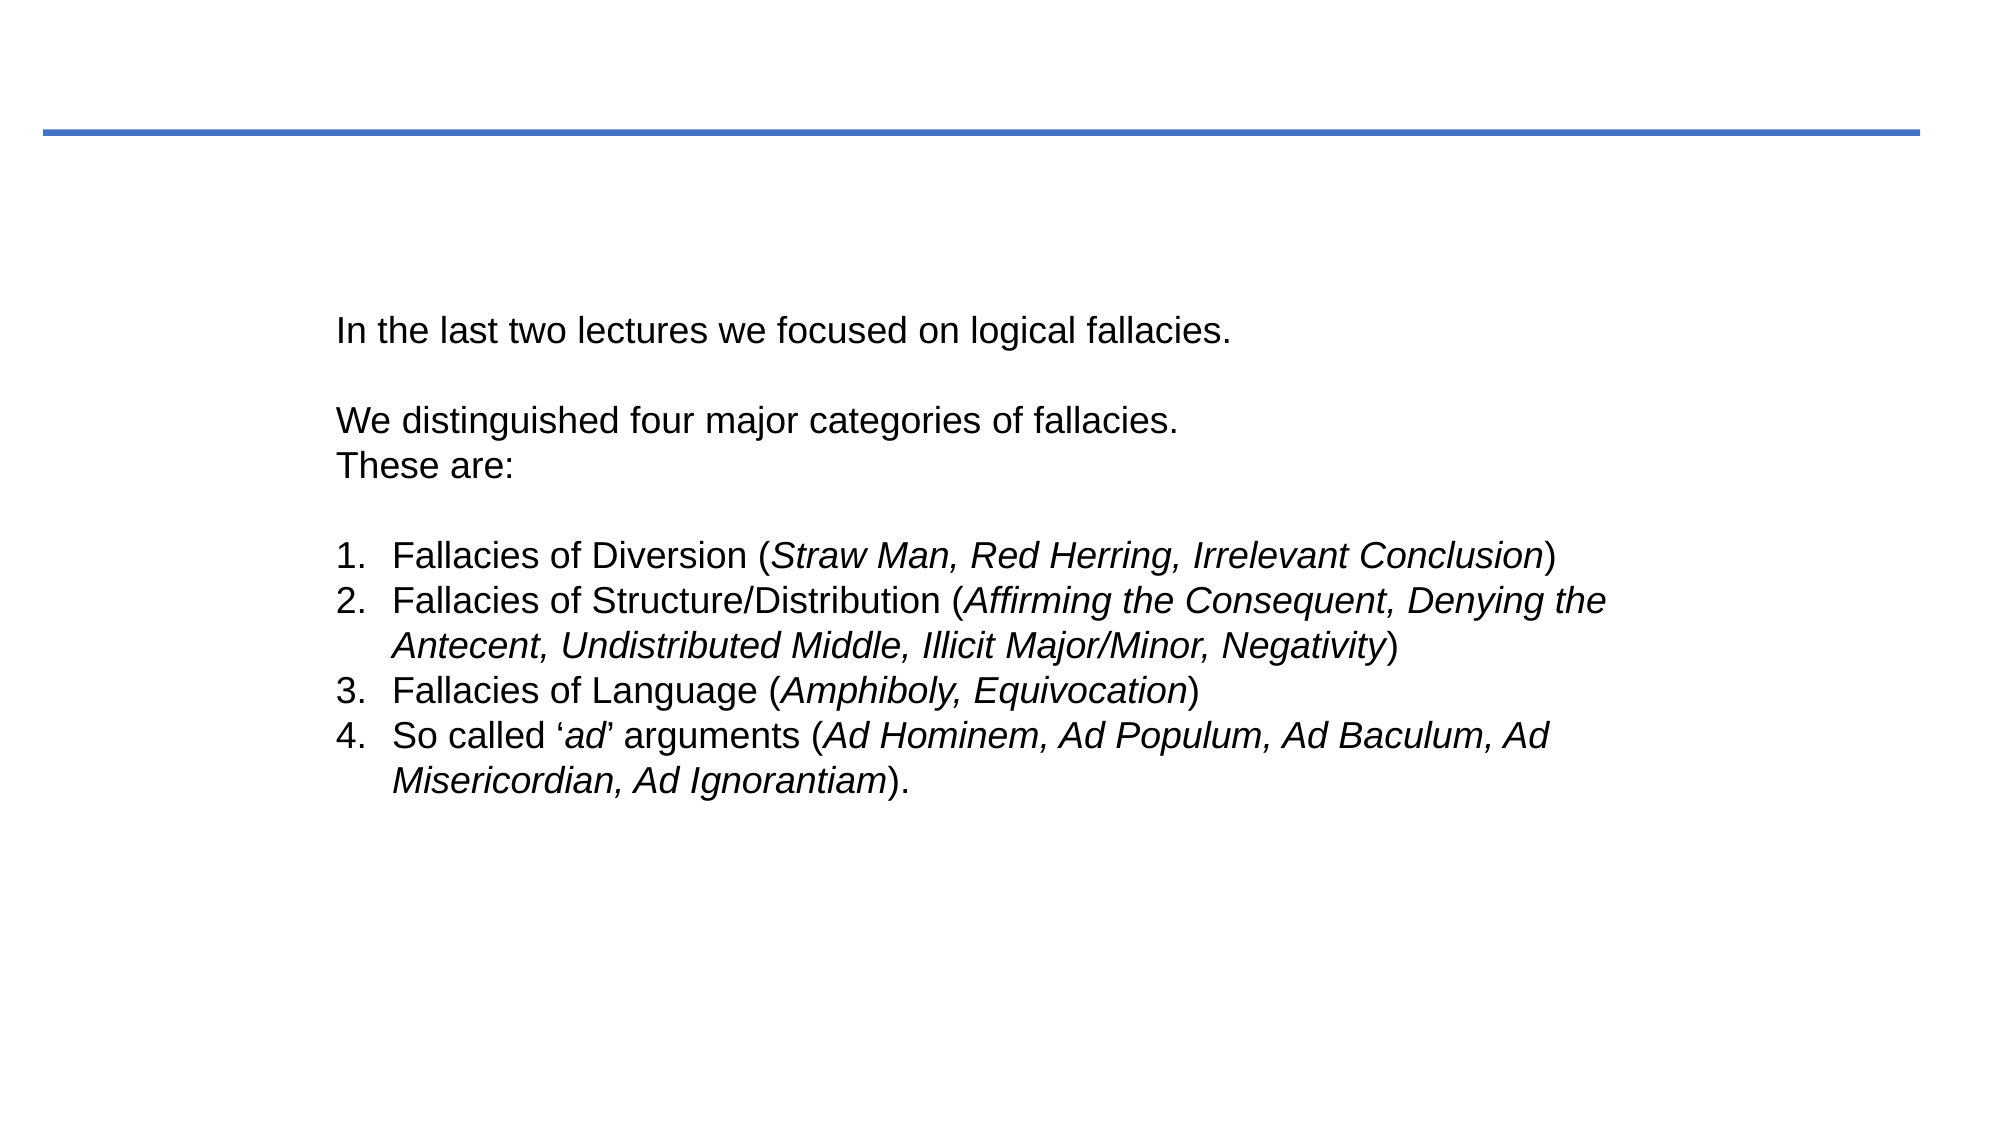

In the last two lectures we focused on logical fallacies.

We distinguished four major categories of fallacies.
These are:

Fallacies of Diversion (Straw Man, Red Herring, Irrelevant Conclusion)
Fallacies of Structure/Distribution (Affirming the Consequent, Denying the Antecent, Undistributed Middle, Illicit Major/Minor, Negativity)
Fallacies of Language (Amphiboly, Equivocation)
So called ‘ad’ arguments (Ad Hominem, Ad Populum, Ad Baculum, Ad Misericordian, Ad Ignorantiam).